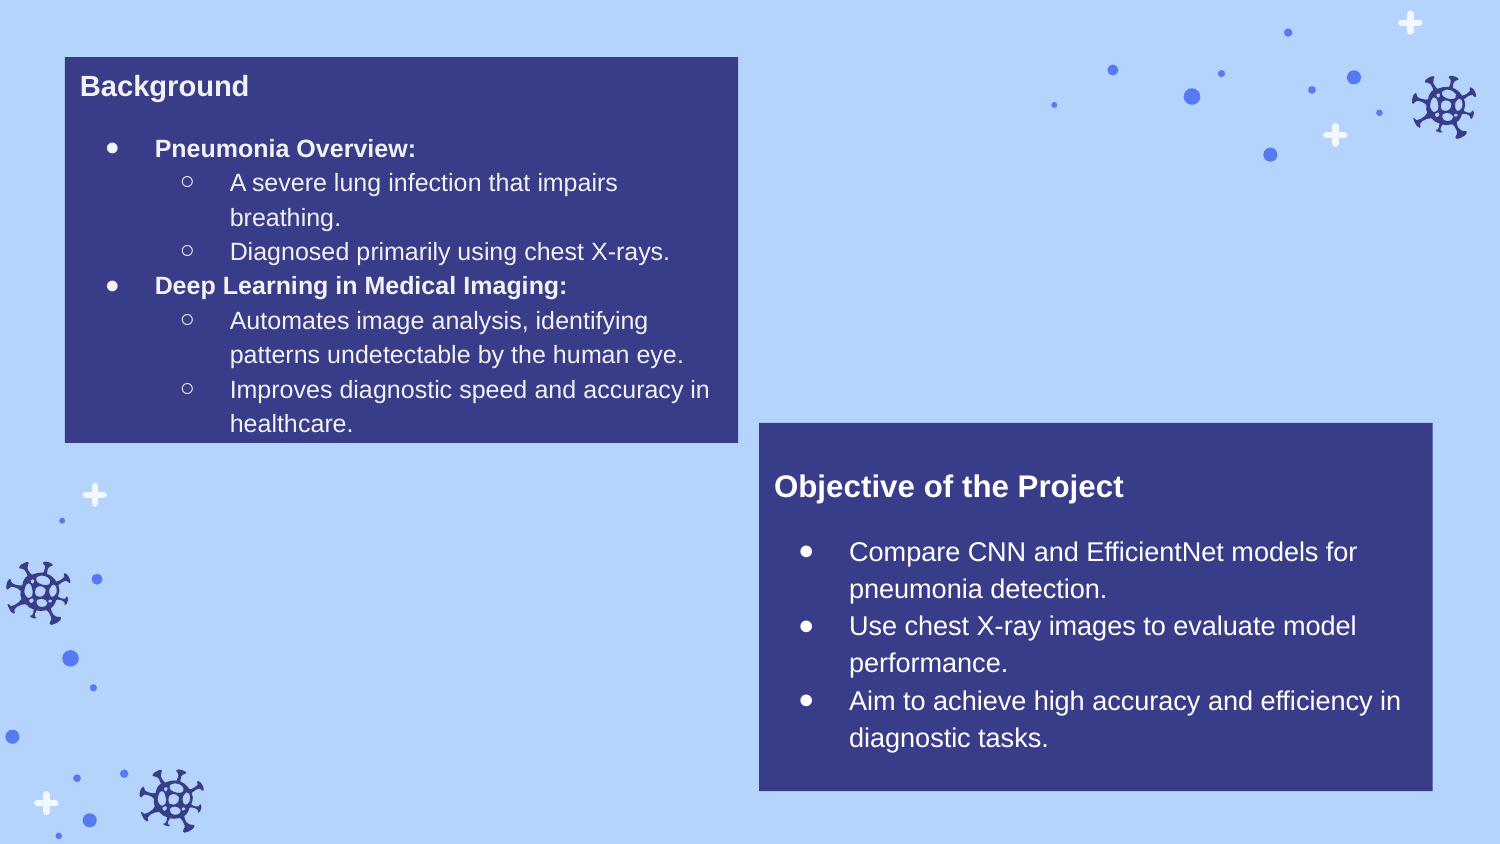

Background
Pneumonia Overview:
A severe lung infection that impairs breathing.
Diagnosed primarily using chest X-rays.
Deep Learning in Medical Imaging:
Automates image analysis, identifying patterns undetectable by the human eye.
Improves diagnostic speed and accuracy in healthcare.
# Objective of the Project
Compare CNN and EfficientNet models for pneumonia detection.
Use chest X-ray images to evaluate model performance.
Aim to achieve high accuracy and efficiency in diagnostic tasks.